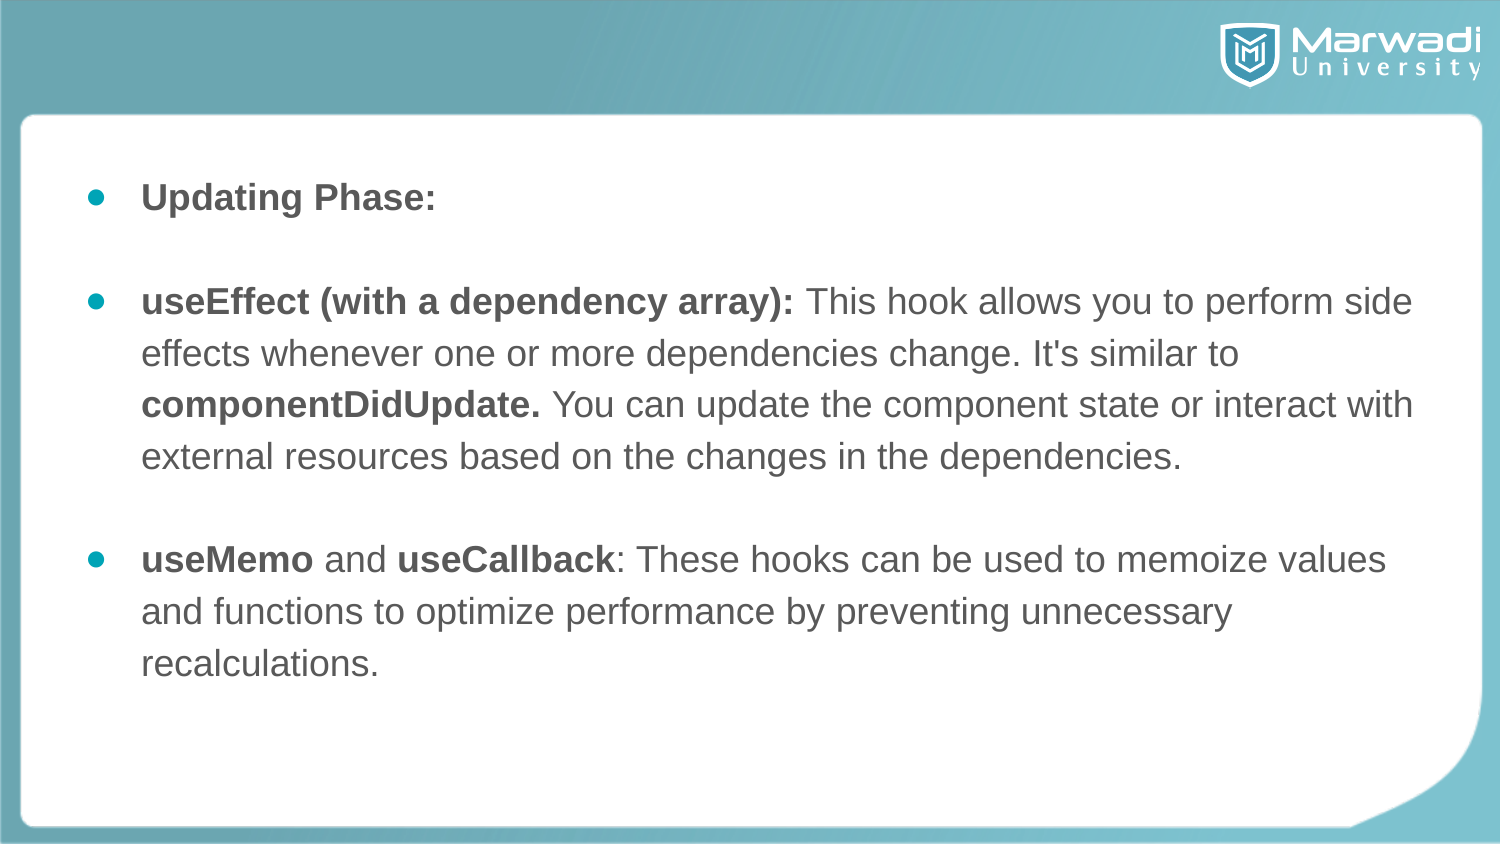

#
Updating Phase:

useEffect (with a dependency array): This hook allows you to perform side effects whenever one or more dependencies change. It's similar to componentDidUpdate. You can update the component state or interact with external resources based on the changes in the dependencies.

useMemo and useCallback: These hooks can be used to memoize values and functions to optimize performance by preventing unnecessary recalculations.